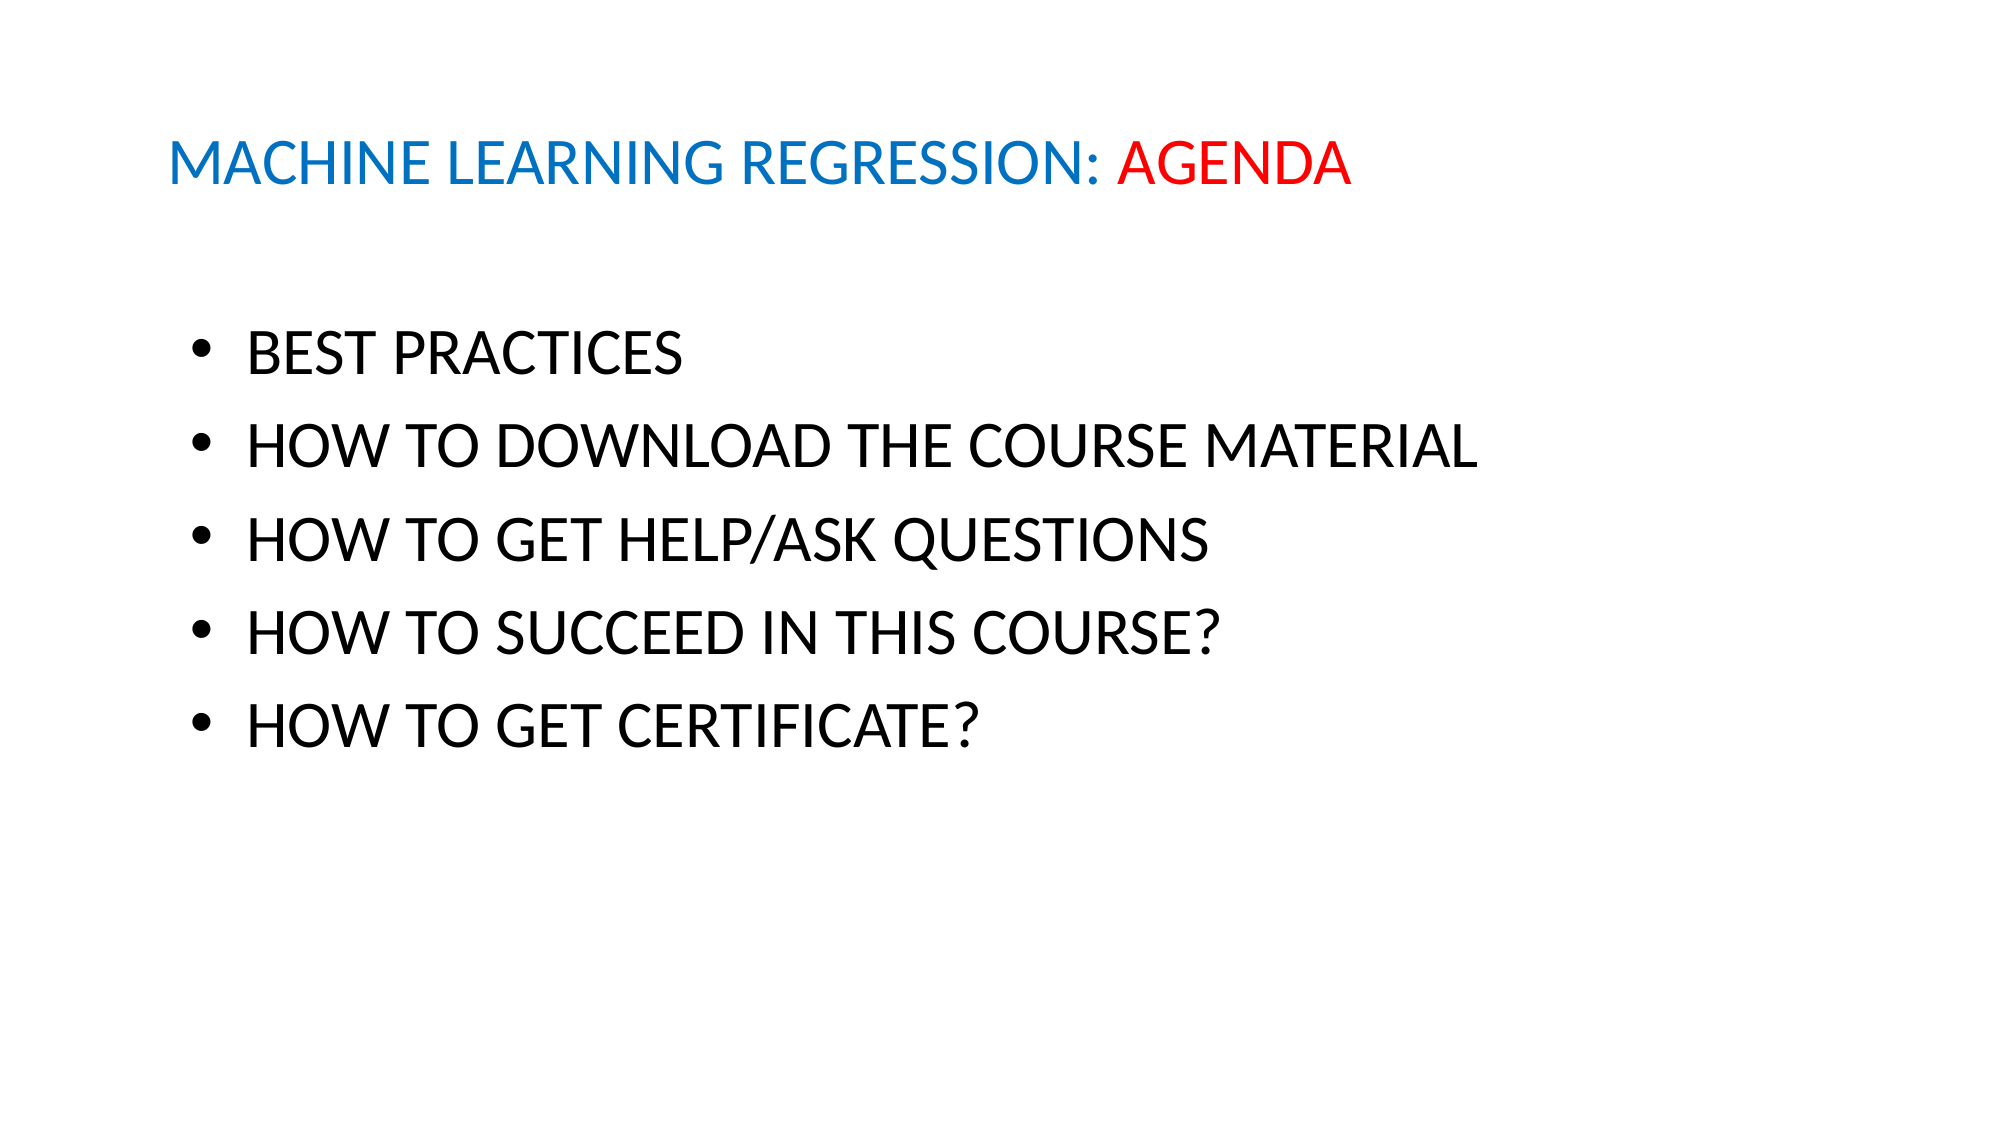

MACHINE LEARNING REGRESSION: AGENDA
BEST PRACTICES
HOW TO DOWNLOAD THE COURSE MATERIAL
HOW TO GET HELP/ASK QUESTIONS
HOW TO SUCCEED IN THIS COURSE?
HOW TO GET CERTIFICATE?